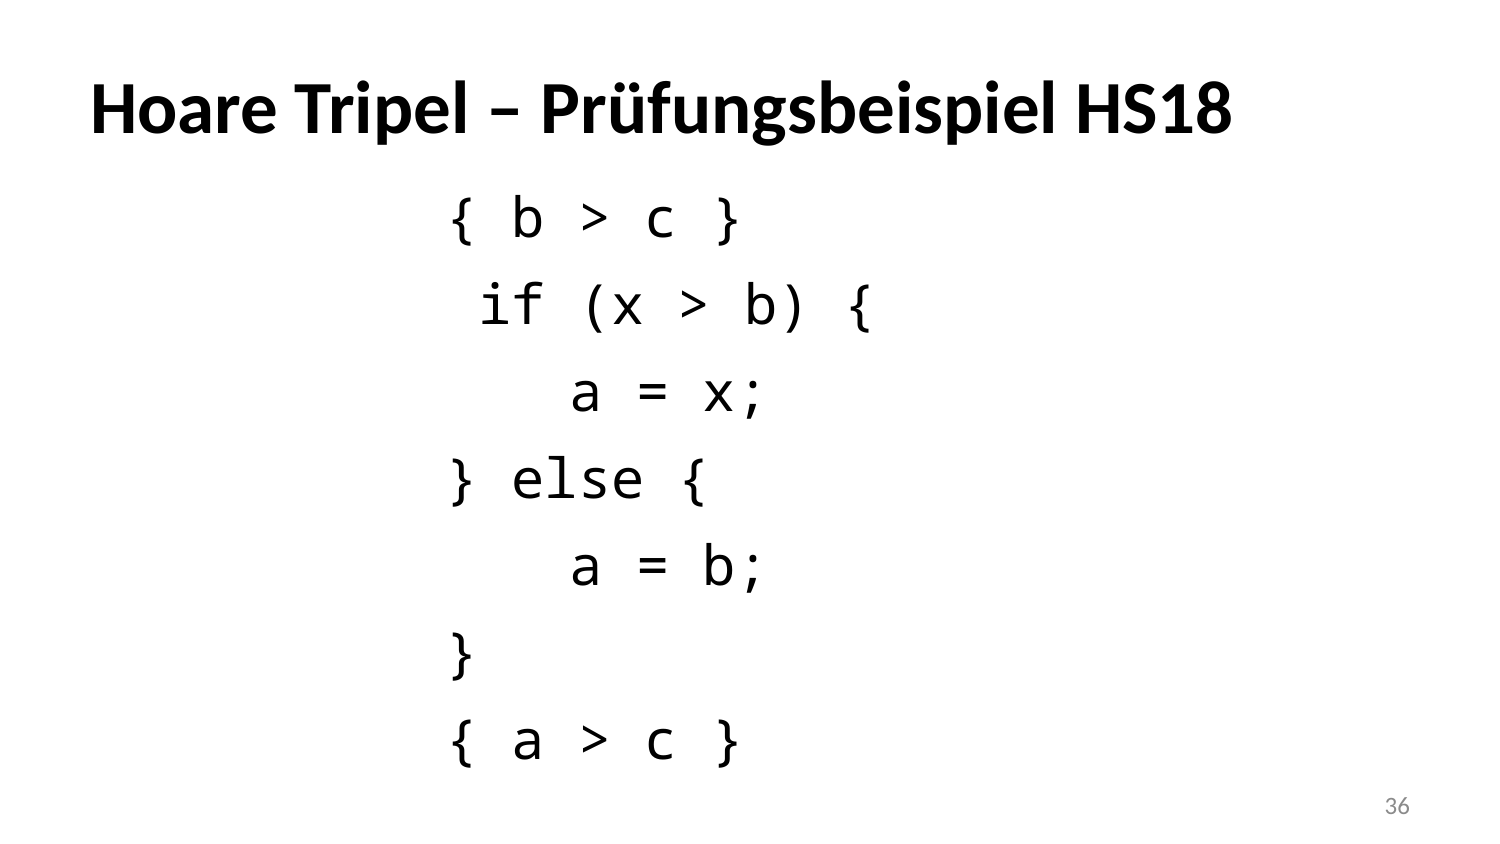

# Hoare Tripel – Prüfungsbeispiel HS18
{ b > c }
 if (x > b) {
	a = x;
} else {
	a = b;
}
{ a > c }
36